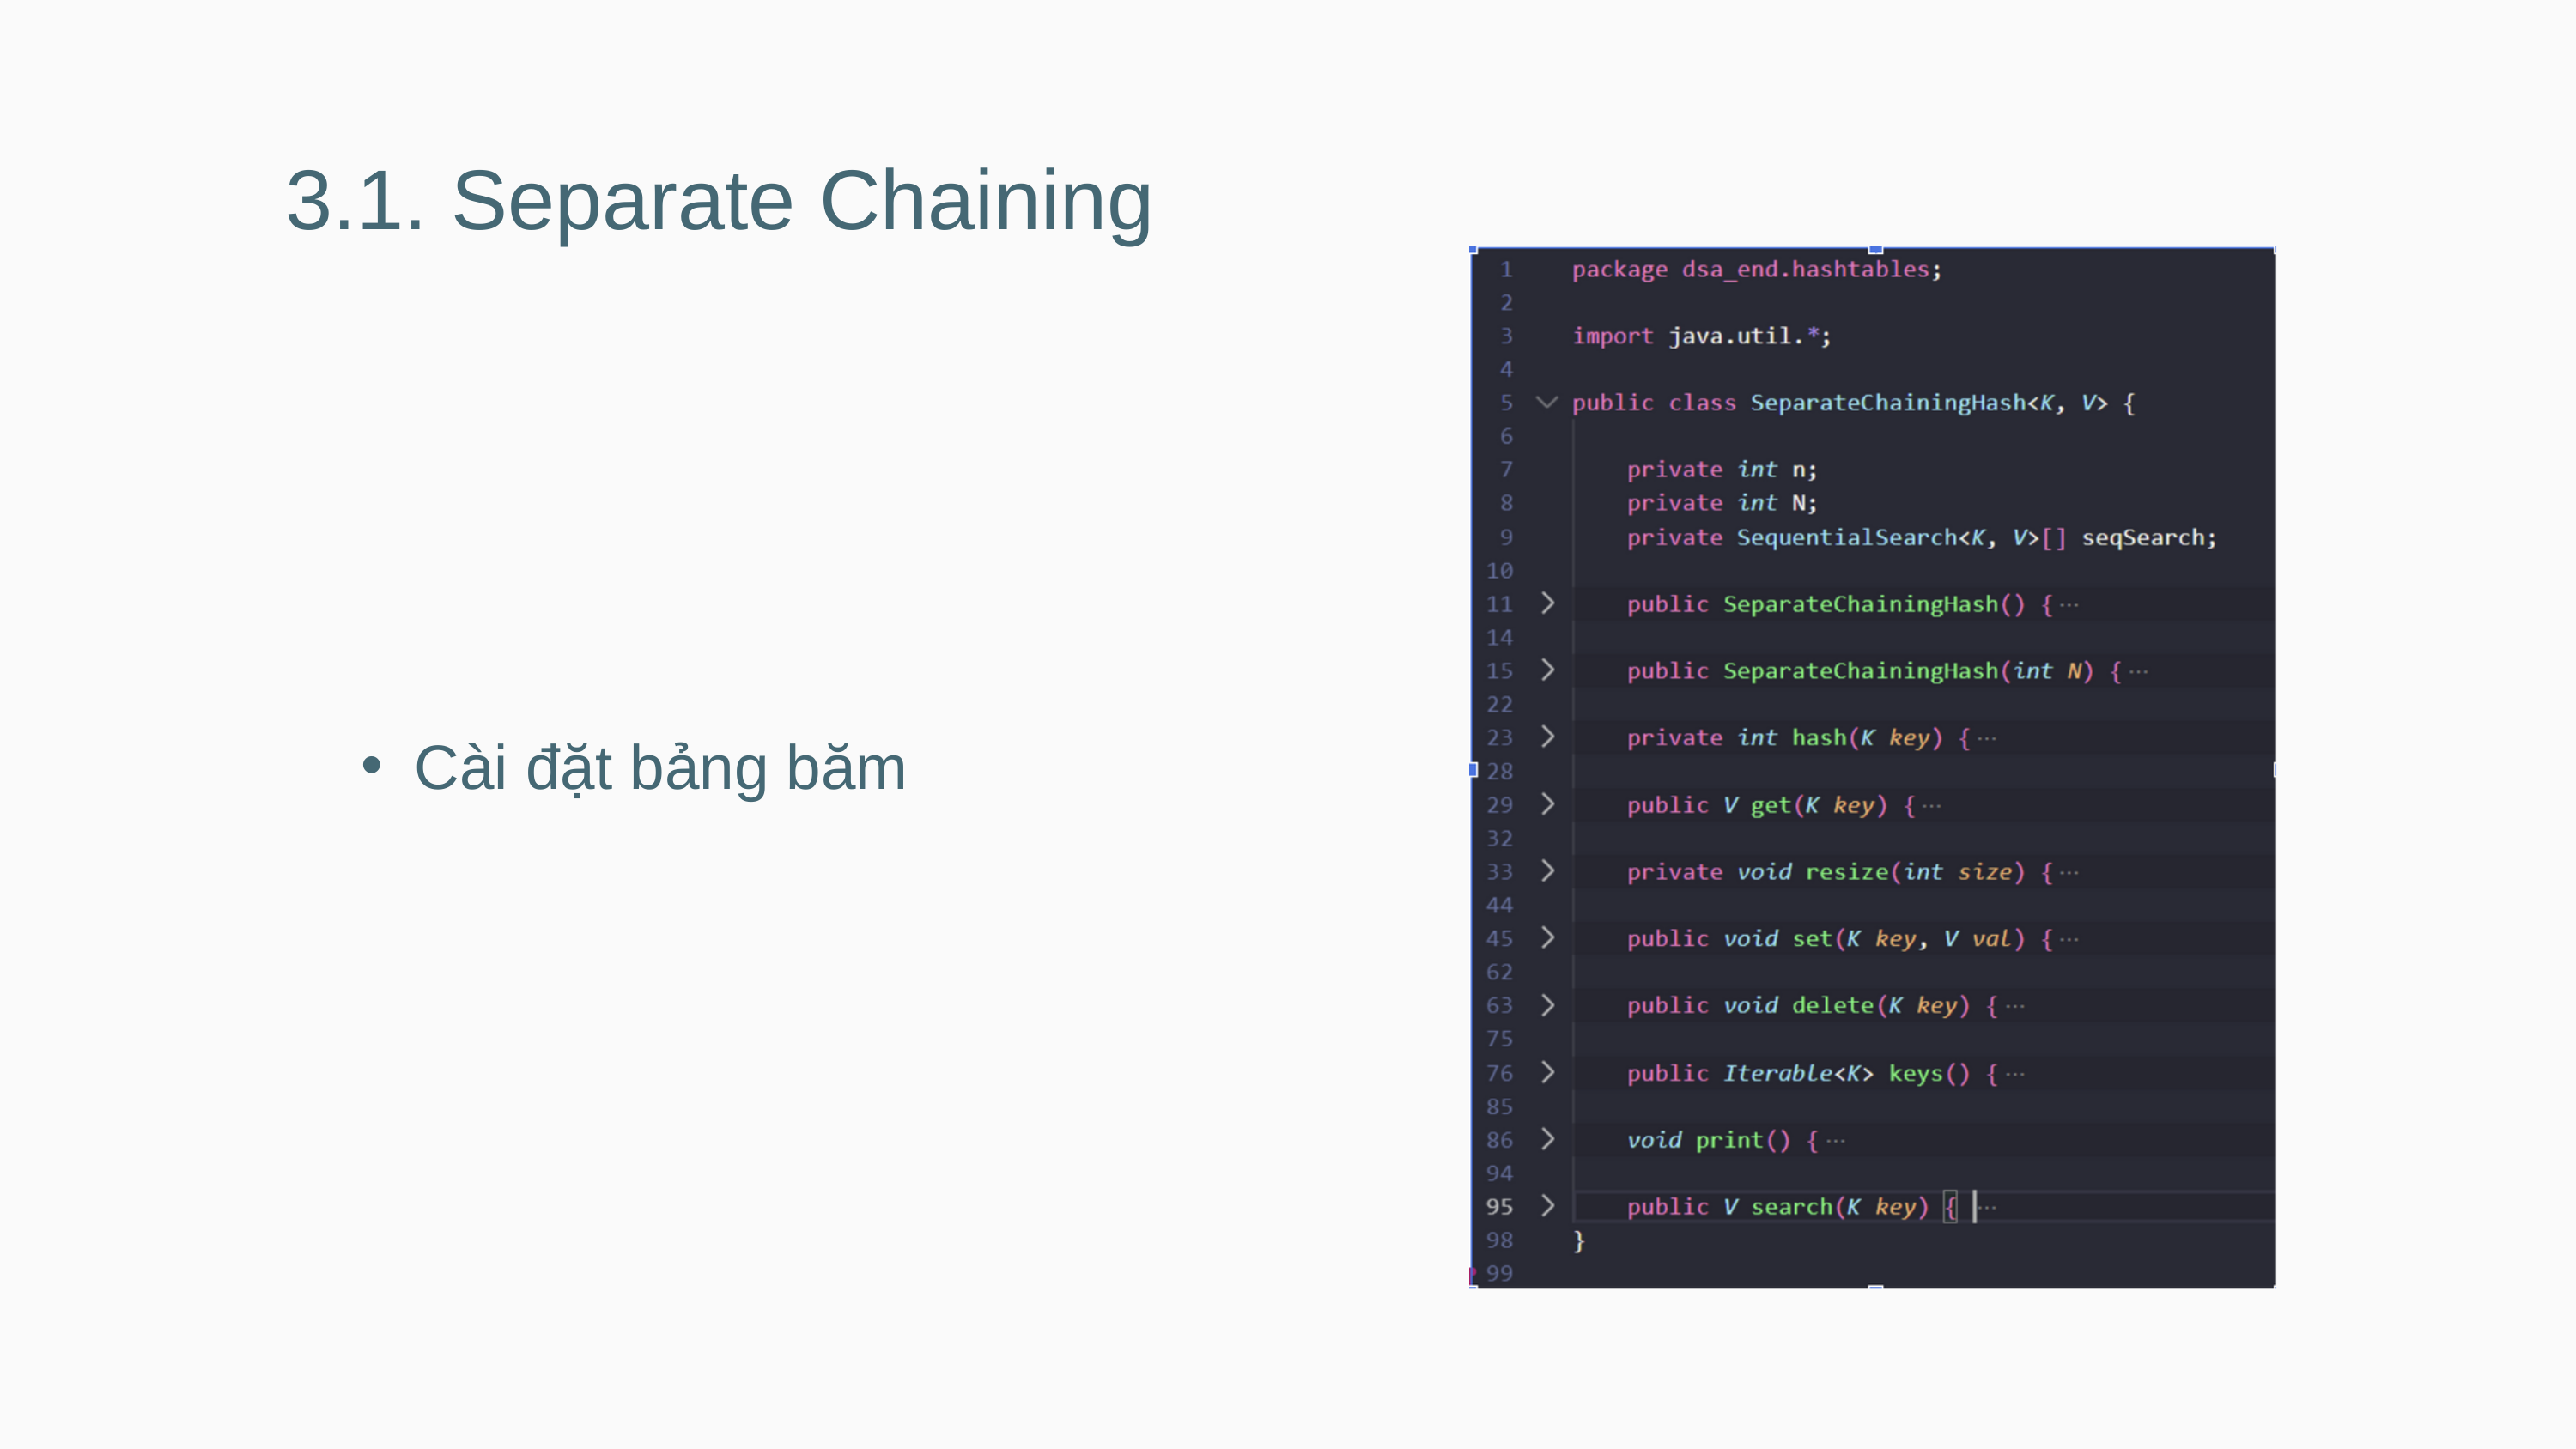

3.1. Separate Chaining

Cài đặt bảng băm